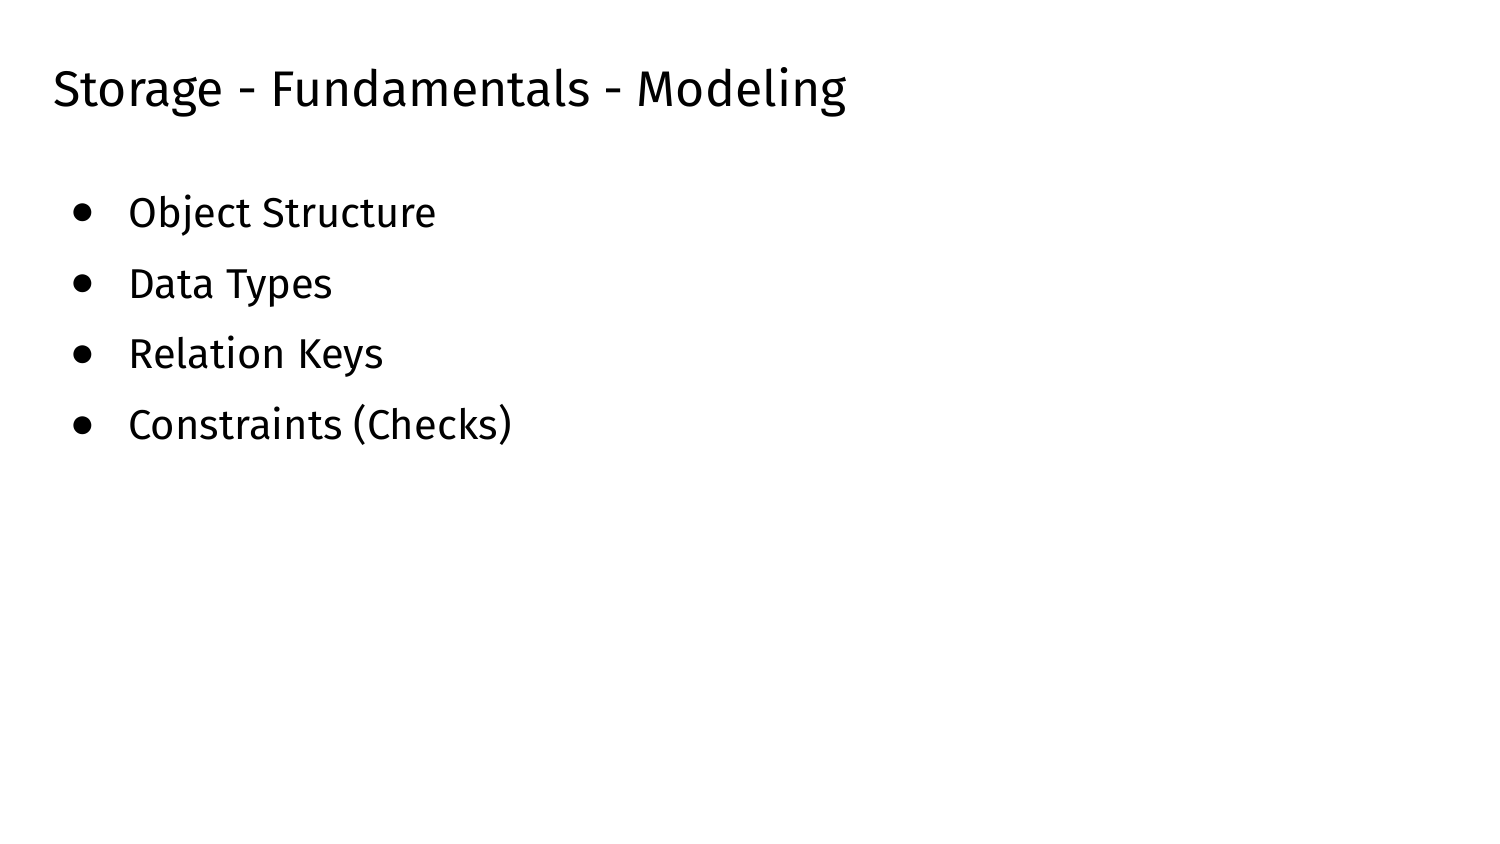

# Storage - Fundamentals - Modeling
Object Structure
Data Types
Relation Keys
Constraints (Checks)